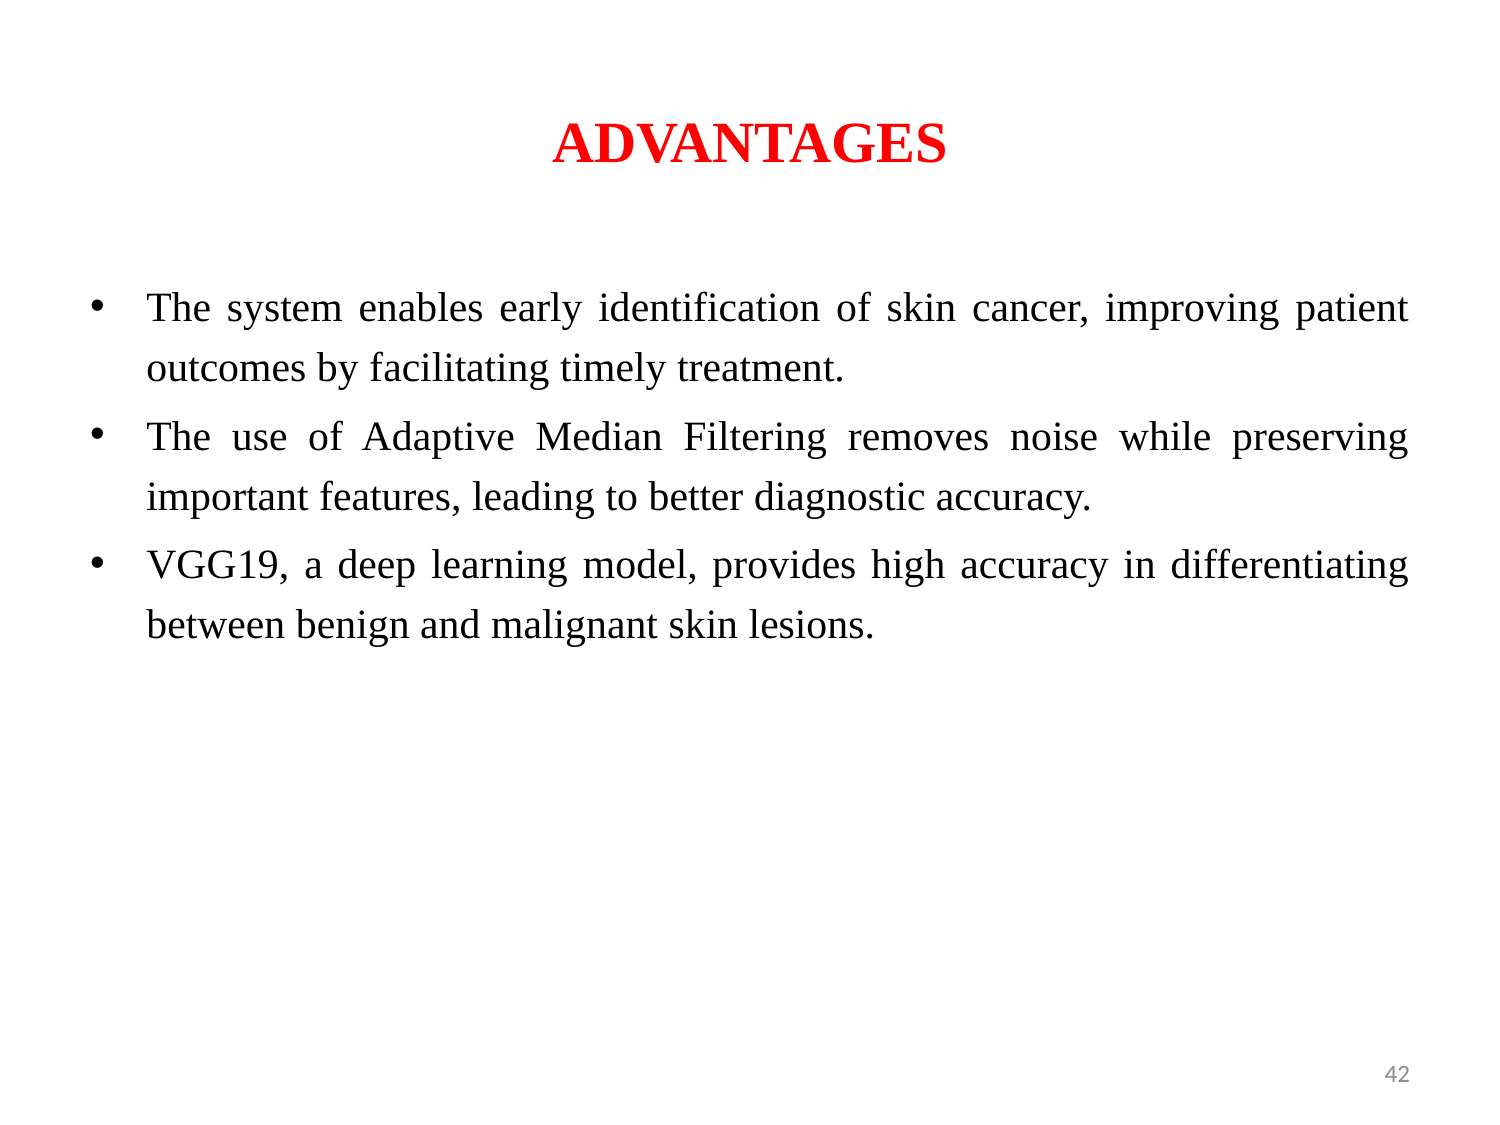

# ADVANTAGES
The system enables early identification of skin cancer, improving patient outcomes by facilitating timely treatment.
The use of Adaptive Median Filtering removes noise while preserving important features, leading to better diagnostic accuracy.
VGG19, a deep learning model, provides high accuracy in differentiating between benign and malignant skin lesions.
42